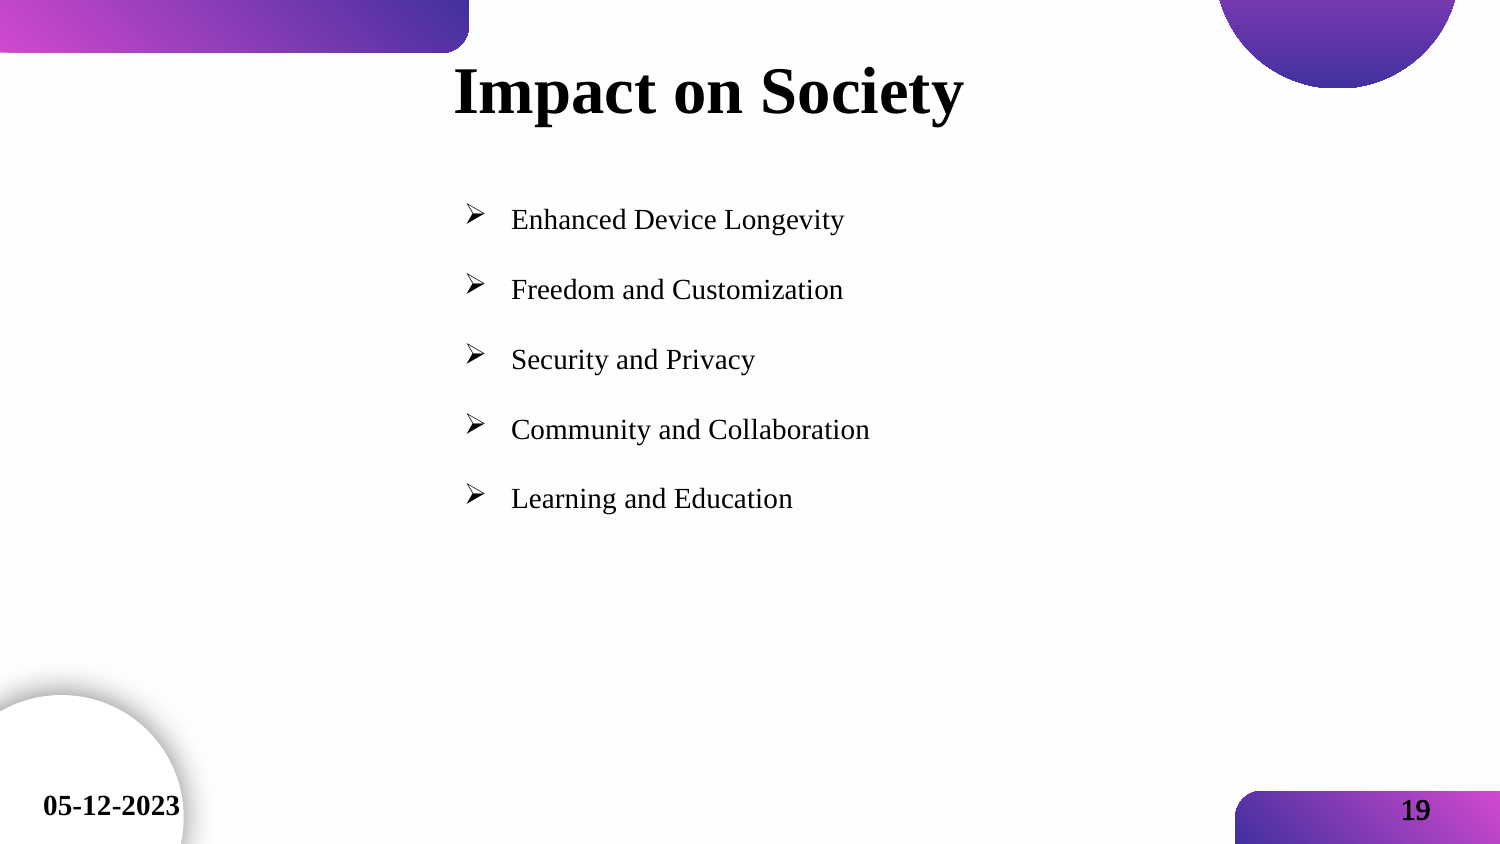

Impact on Society
Enhanced Device Longevity
Freedom and Customization
Security and Privacy
Community and Collaboration
Learning and Education
05-12-2023
19